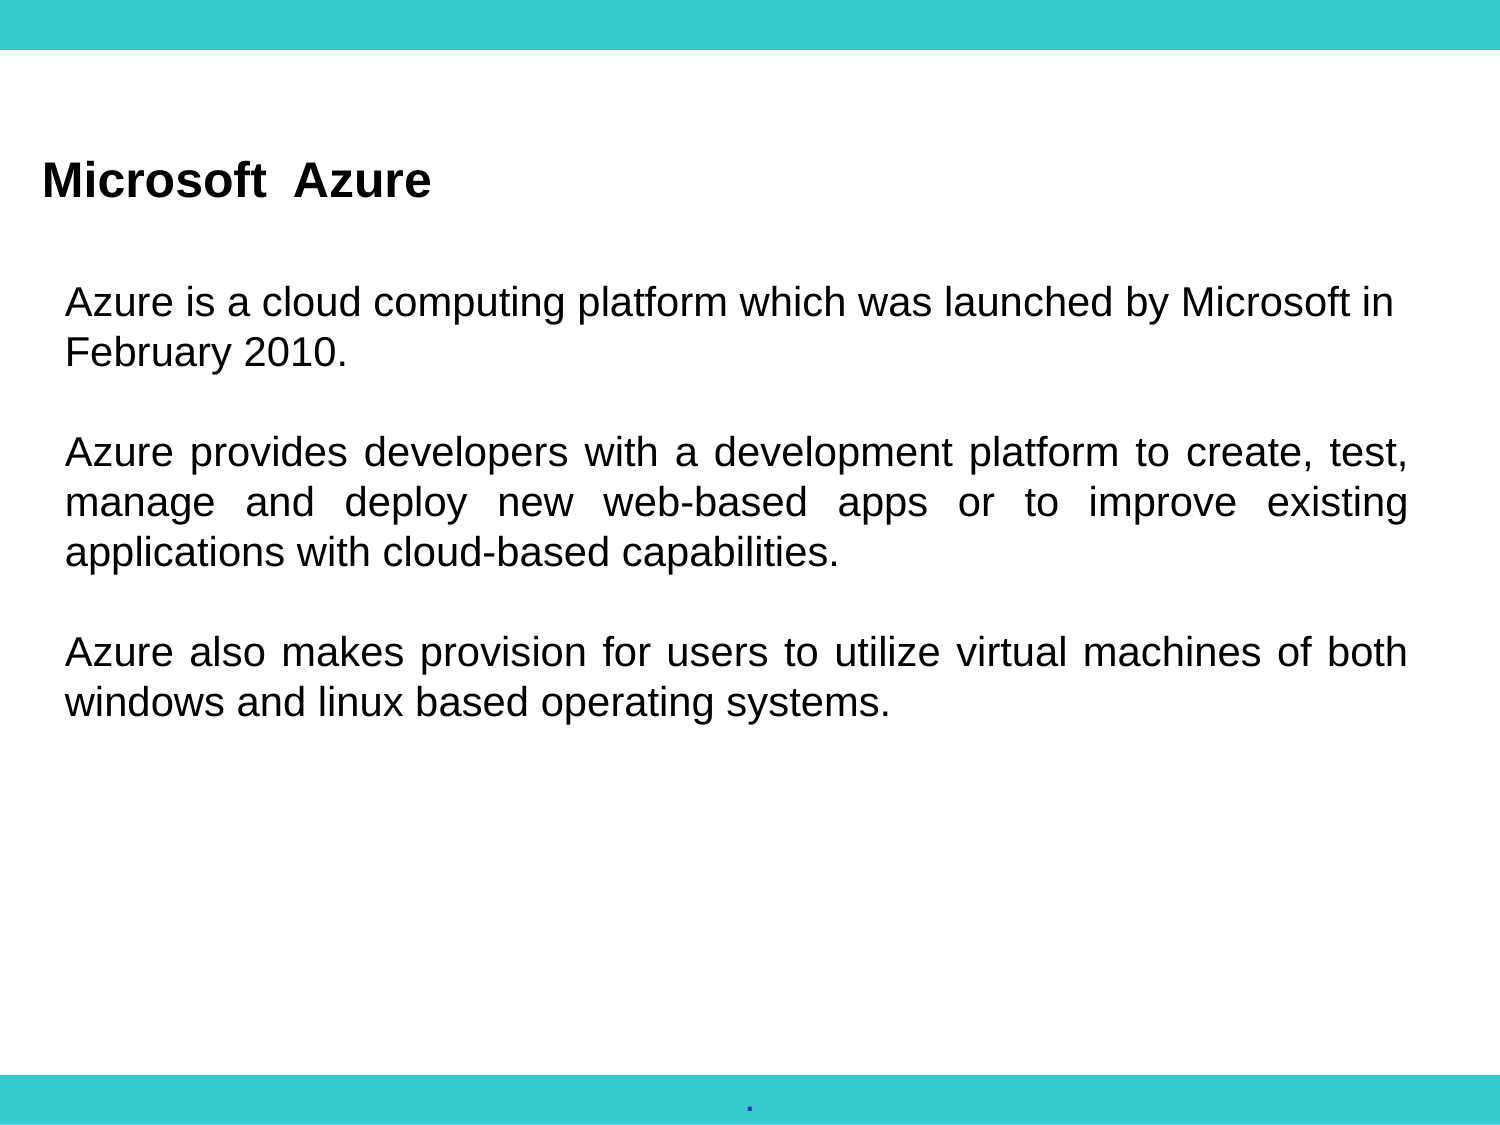

Microsoft  Azure

Azure is a cloud computing platform which was launched by Microsoft in February 2010.

Azure provides developers with a development platform to create, test, manage and deploy new web-based apps or to improve existing applications with cloud-based capabilities.

Azure also makes provision for users to utilize virtual machines of both windows and linux based operating systems.
.